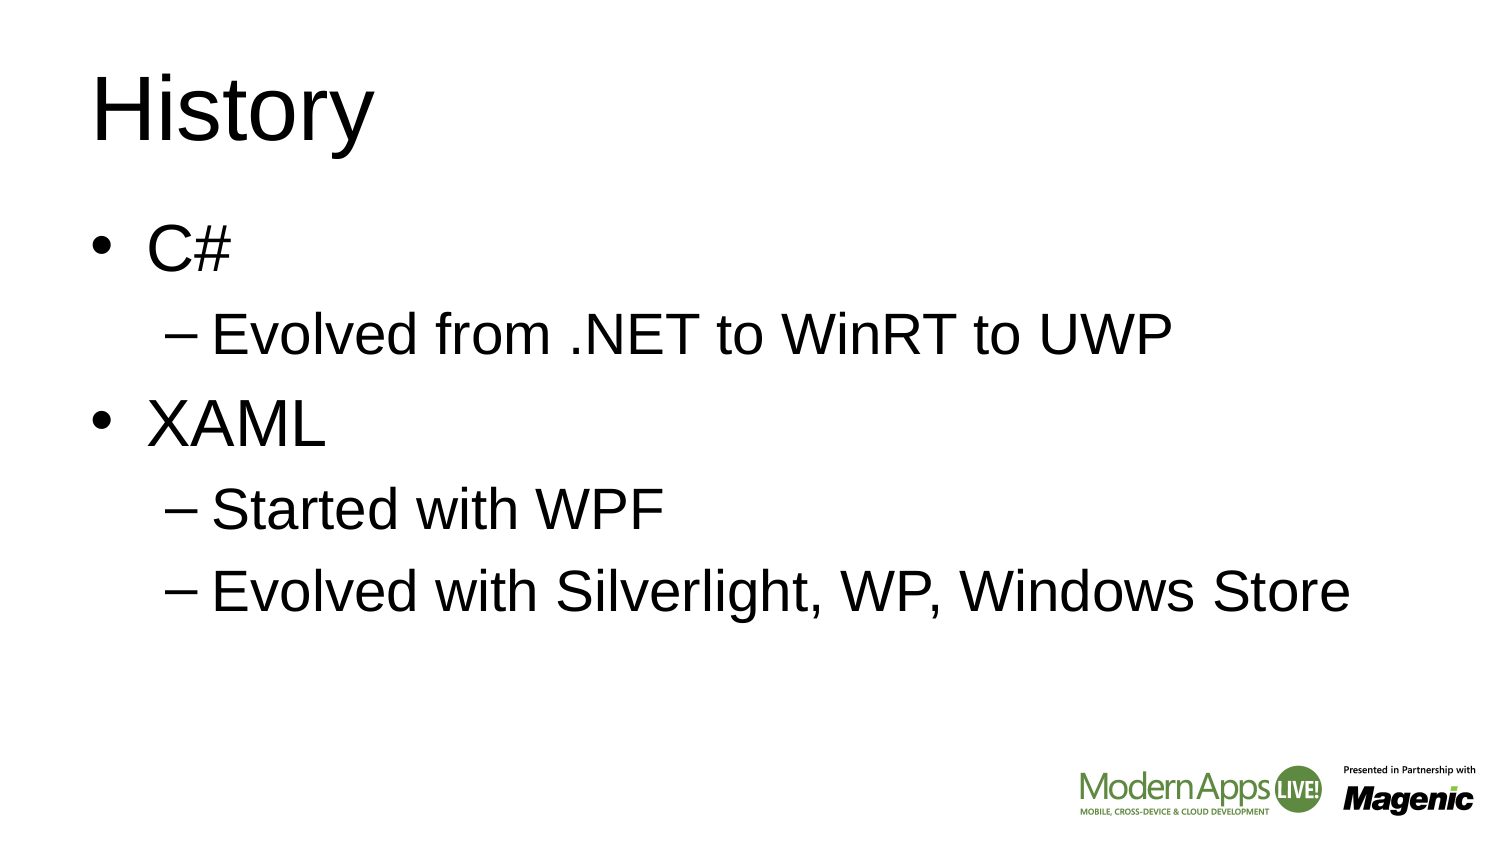

# History
C#
Evolved from .NET to WinRT to UWP
XAML
Started with WPF
Evolved with Silverlight, WP, Windows Store